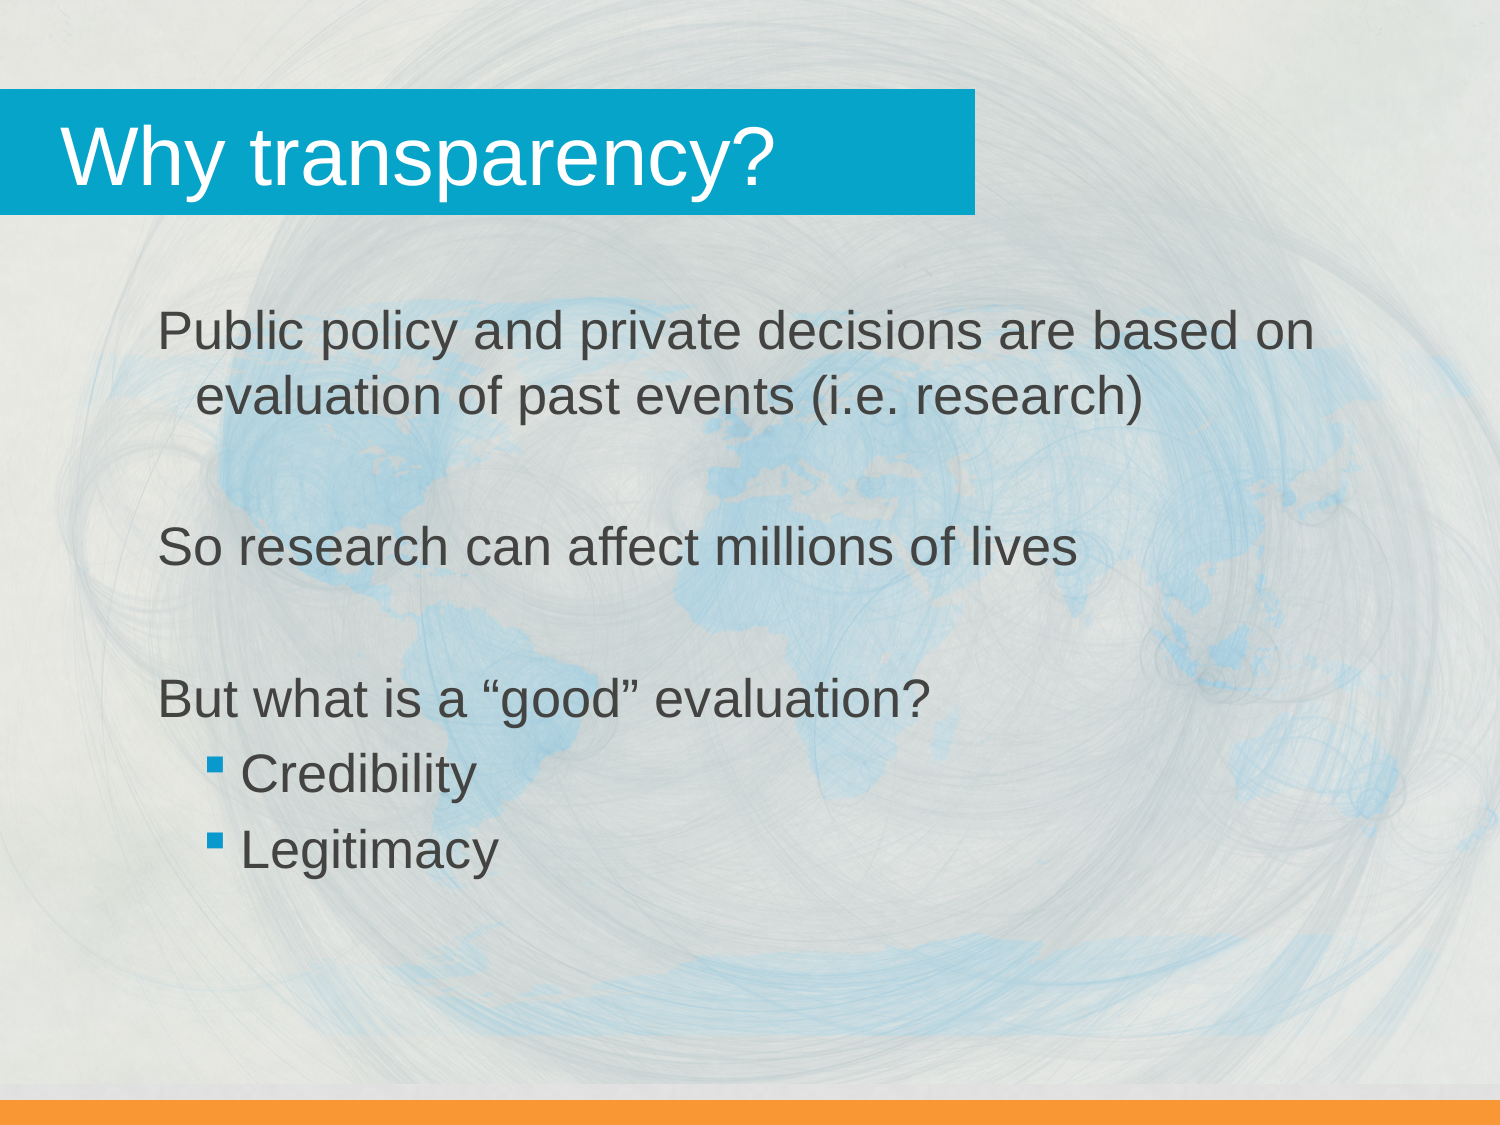

# Why transparency?
Public policy and private decisions are based on evaluation of past events (i.e. research)

So research can affect millions of lives

But what is a “good” evaluation?
Credibility
Legitimacy